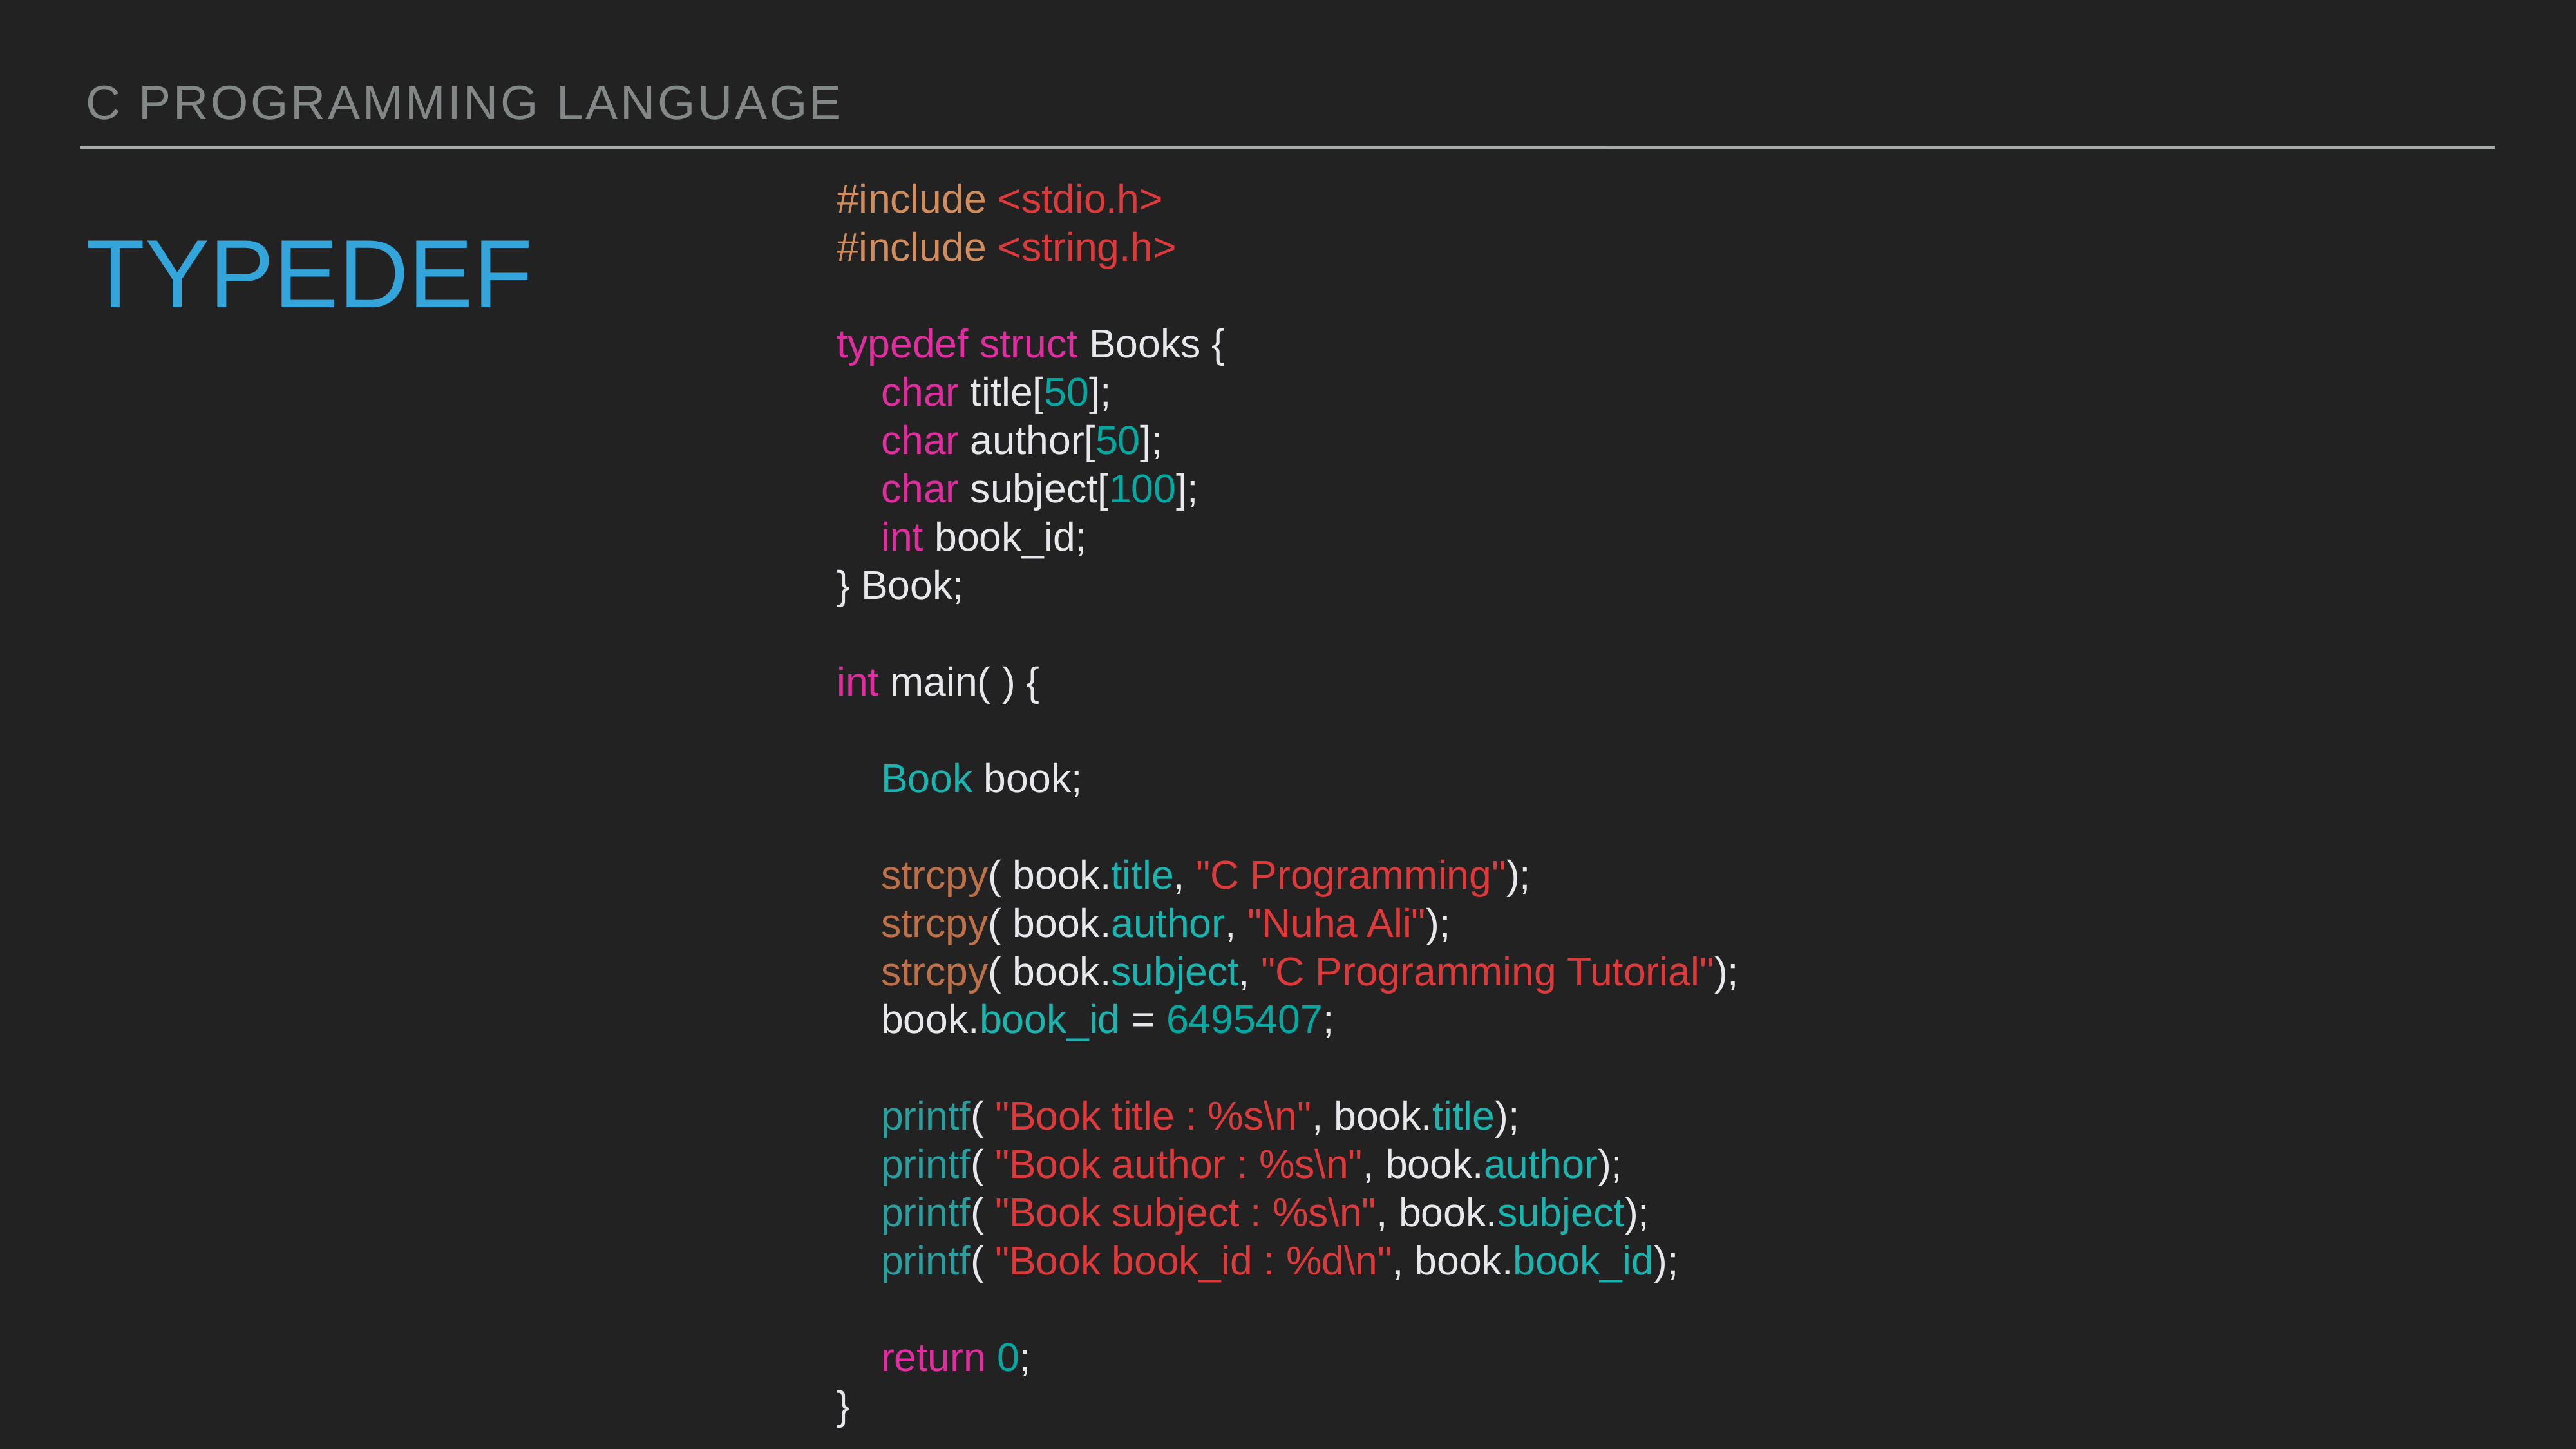

C programming language
#include <stdio.h>
#include <string.h>

typedef struct Books {
    char title[50];
    char author[50];
    char subject[100];
    int book_id;
} Book;

int main( ) {

    Book book;

    strcpy( book.title, "C Programming");
    strcpy( book.author, "Nuha Ali");
    strcpy( book.subject, "C Programming Tutorial");
    book.book_id = 6495407;

    printf( "Book title : %s\n", book.title);
    printf( "Book author : %s\n", book.author);
    printf( "Book subject : %s\n", book.subject);
    printf( "Book book_id : %d\n", book.book_id);

    return 0;
}
# typedef